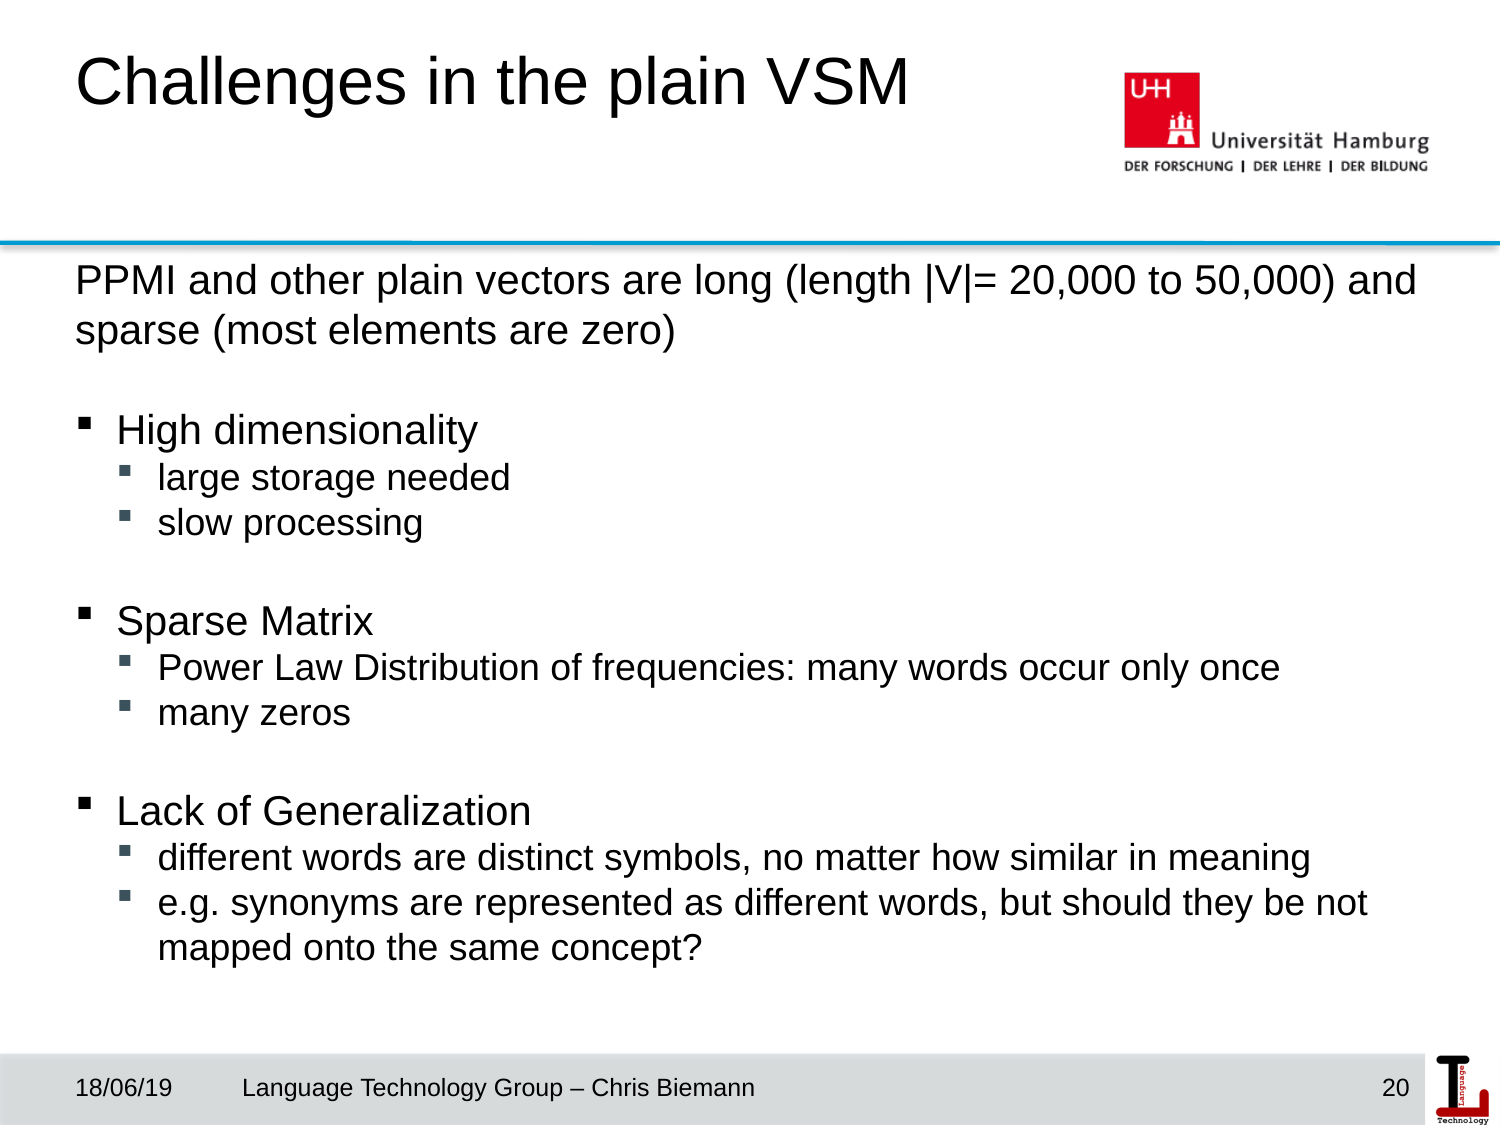

Challenges in the plain VSM
PPMI and other plain vectors are long (length |V|= 20,000 to 50,000) and sparse (most elements are zero)

High dimensionality
large storage needed
slow processing

Sparse Matrix
Power Law Distribution of frequencies: many words occur only once
many zeros

Lack of Generalization
different words are distinct symbols, no matter how similar in meaning
e.g. synonyms are represented as different words, but should they be not mapped onto the same concept?

18/06/19
 Language Technology Group – Chris Biemann
20